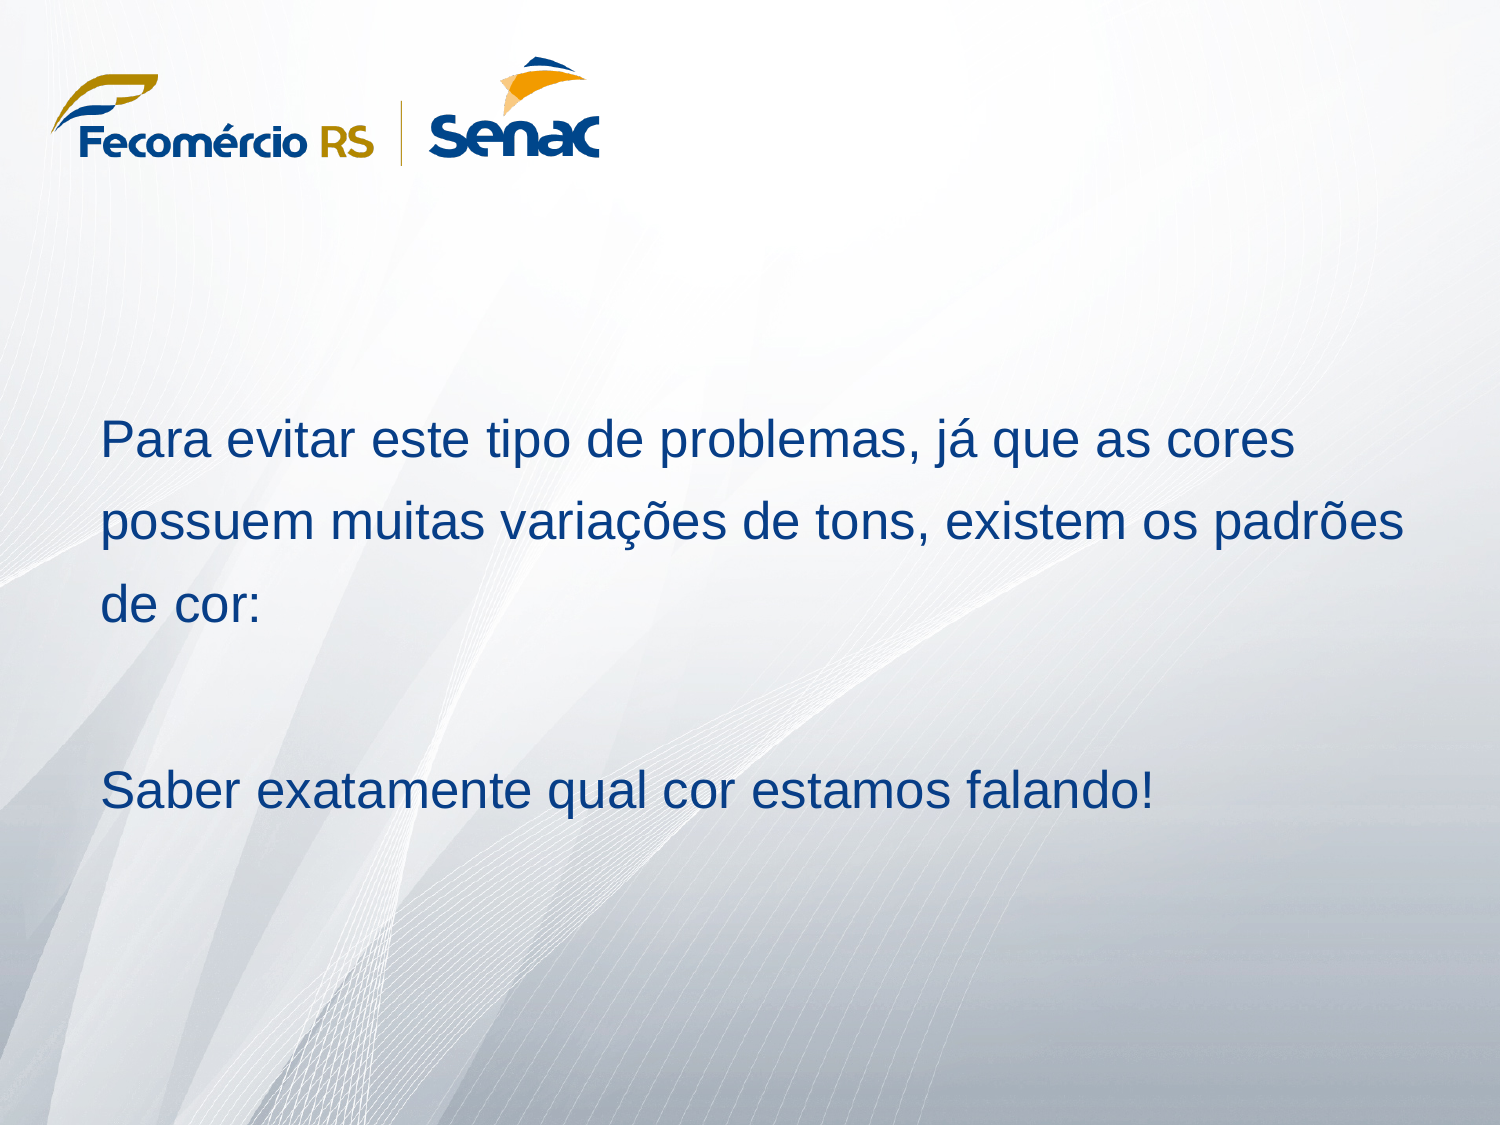

Para evitar este tipo de problemas, já que as cores possuem muitas variações de tons, existem os padrões de cor:

Saber exatamente qual cor estamos falando!